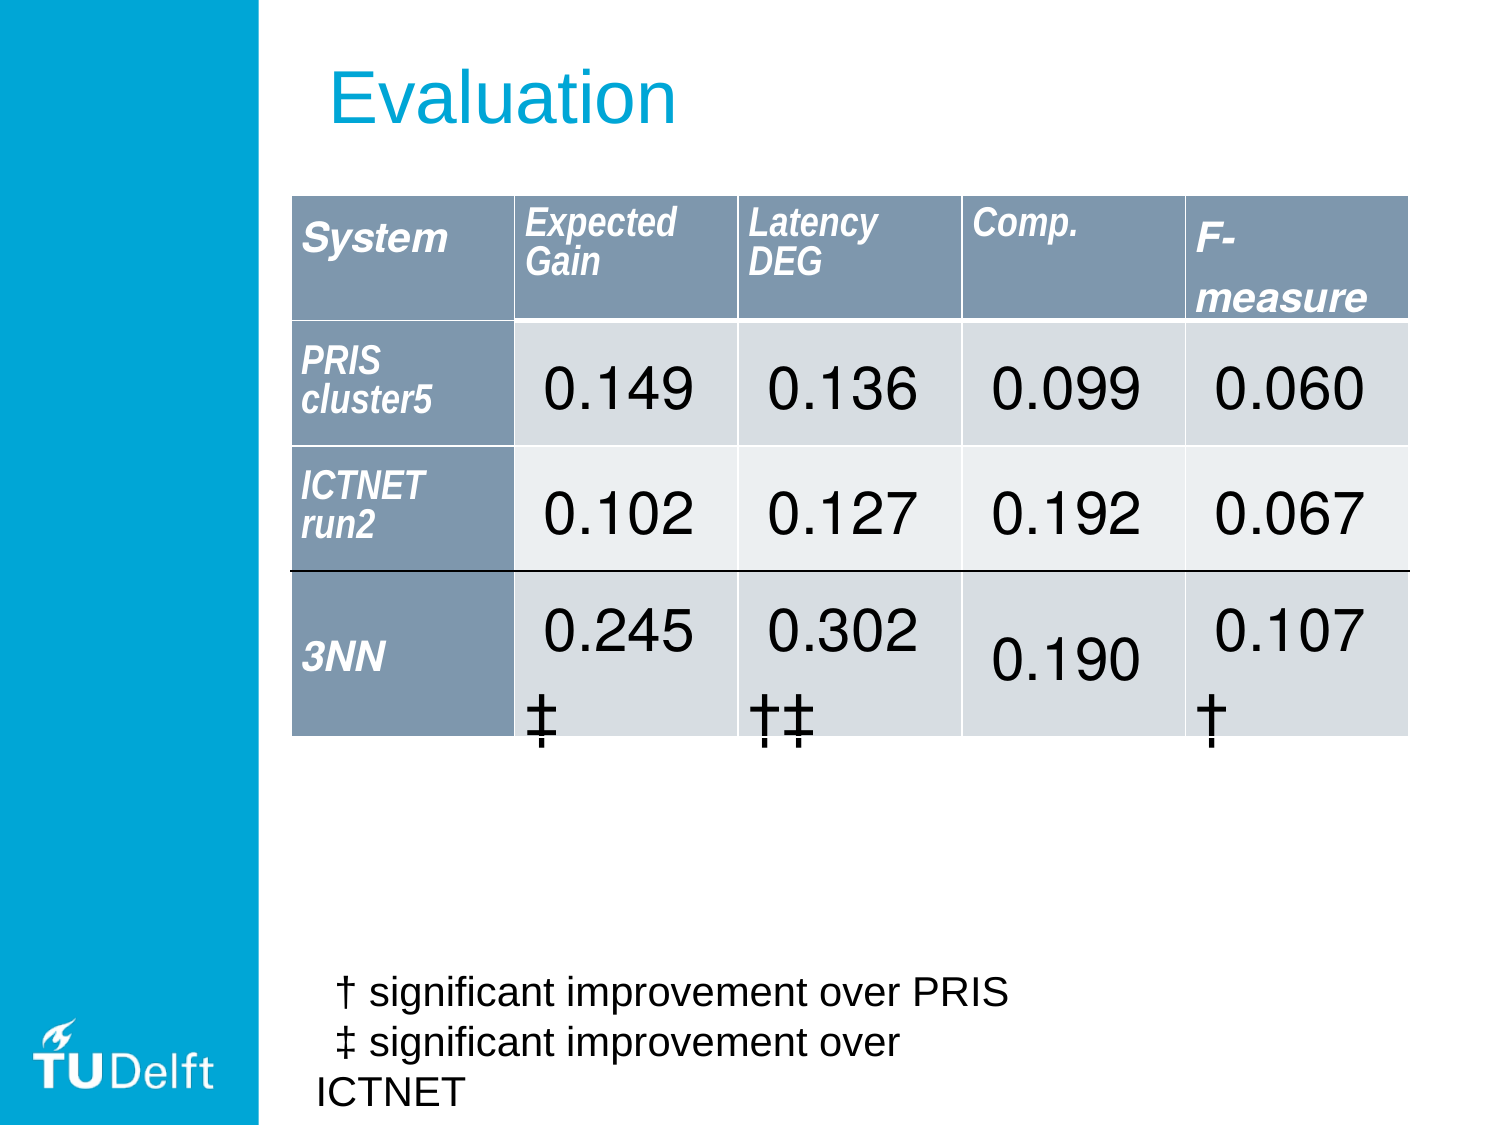

Evaluation
| System | Expected Gain | Latency DEG | Comp. | F-measure |
| --- | --- | --- | --- | --- |
| PRIS cluster5 | 0.149 | 0.136 | 0.099 | 0.060 |
| ICTNET run2 | 0.102 | 0.127 | 0.192 | 0.067 |
| 3NN | 0.245‡ | 0.302†‡ | 0.190 | 0.107† |
† significant improvement over PRIS
‡ significant improvement over ICTNET
27